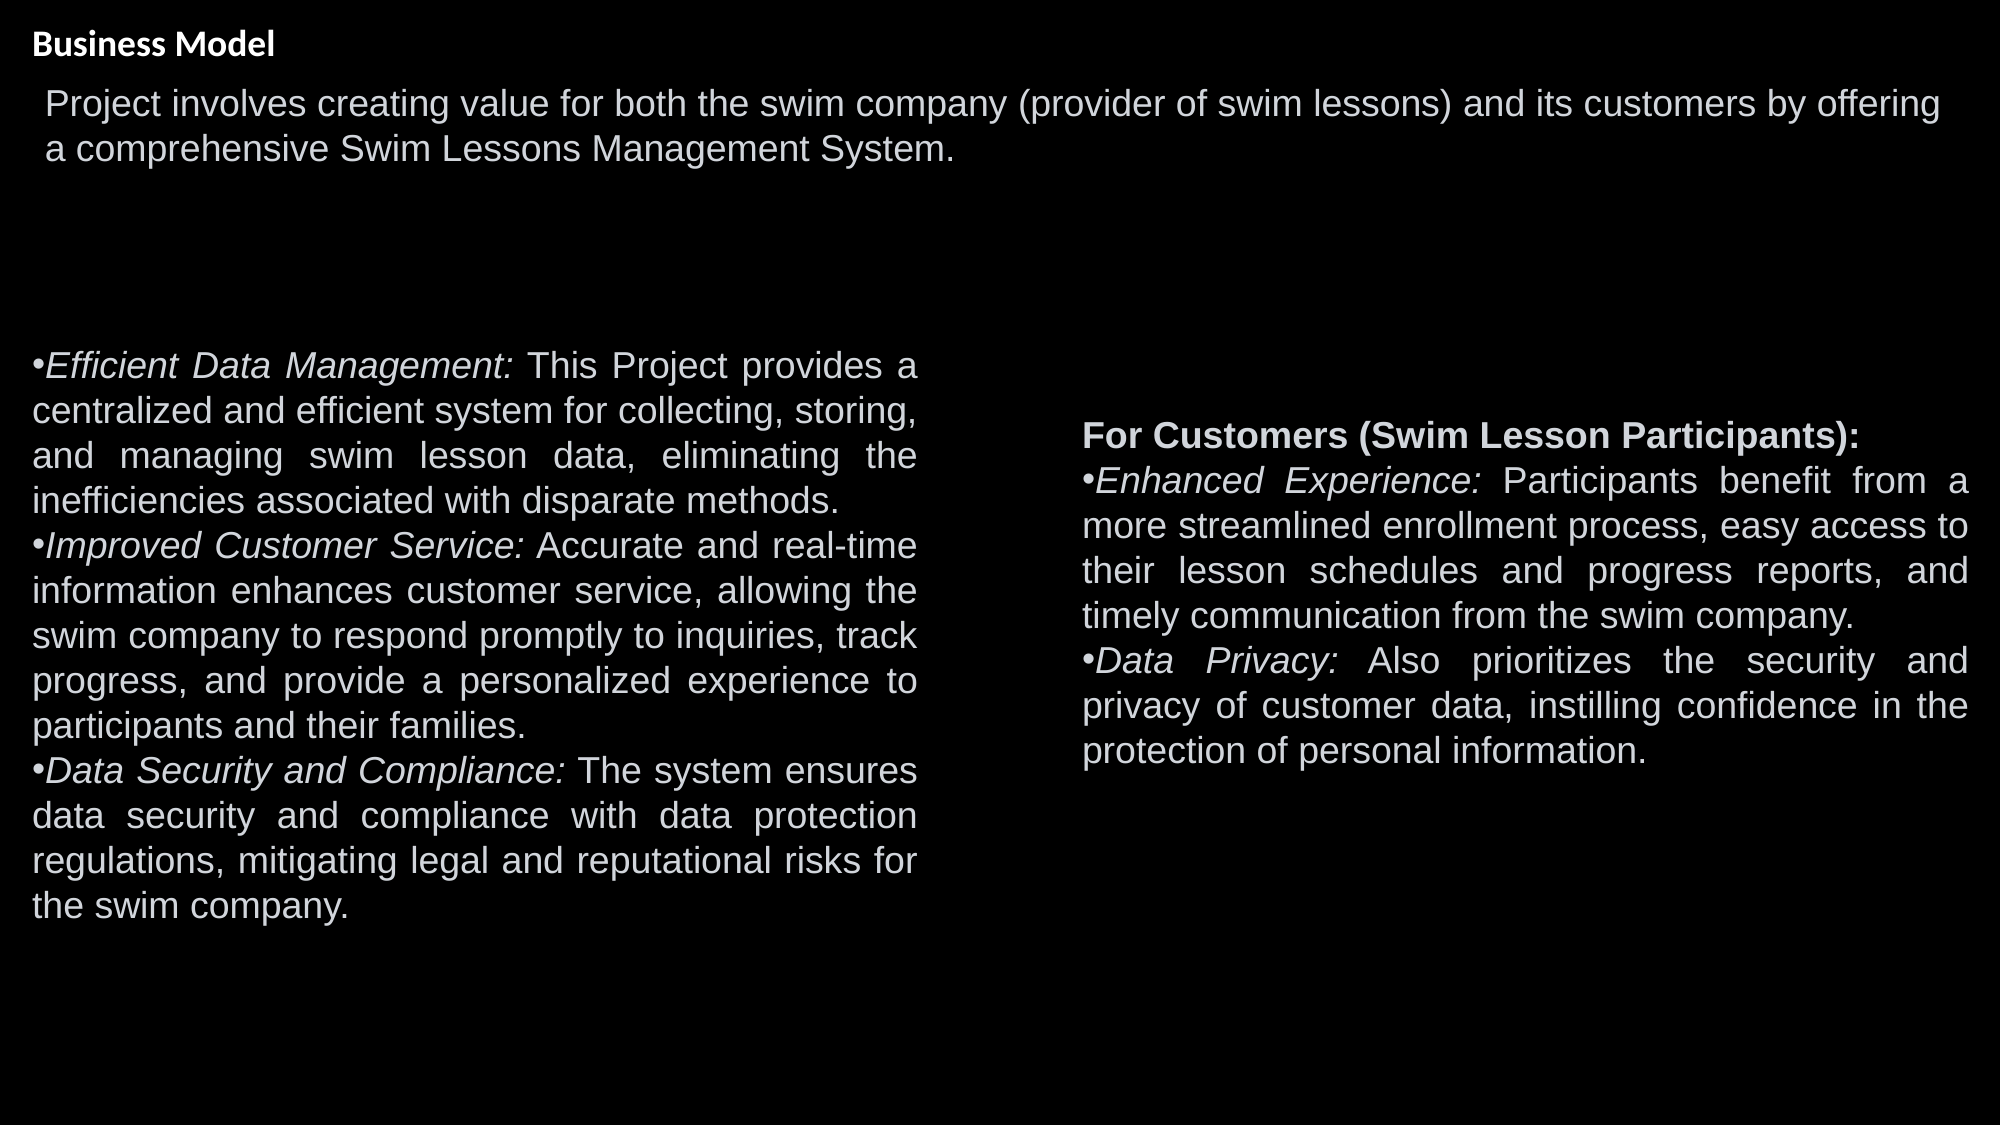

Business Model
Project involves creating value for both the swim company (provider of swim lessons) and its customers by offering a comprehensive Swim Lessons Management System.
Efficient Data Management: This Project provides a centralized and efficient system for collecting, storing, and managing swim lesson data, eliminating the inefficiencies associated with disparate methods.
Improved Customer Service: Accurate and real-time information enhances customer service, allowing the swim company to respond promptly to inquiries, track progress, and provide a personalized experience to participants and their families.
Data Security and Compliance: The system ensures data security and compliance with data protection regulations, mitigating legal and reputational risks for the swim company.
For Customers (Swim Lesson Participants):
Enhanced Experience: Participants benefit from a more streamlined enrollment process, easy access to their lesson schedules and progress reports, and timely communication from the swim company.
Data Privacy: Also prioritizes the security and privacy of customer data, instilling confidence in the protection of personal information.